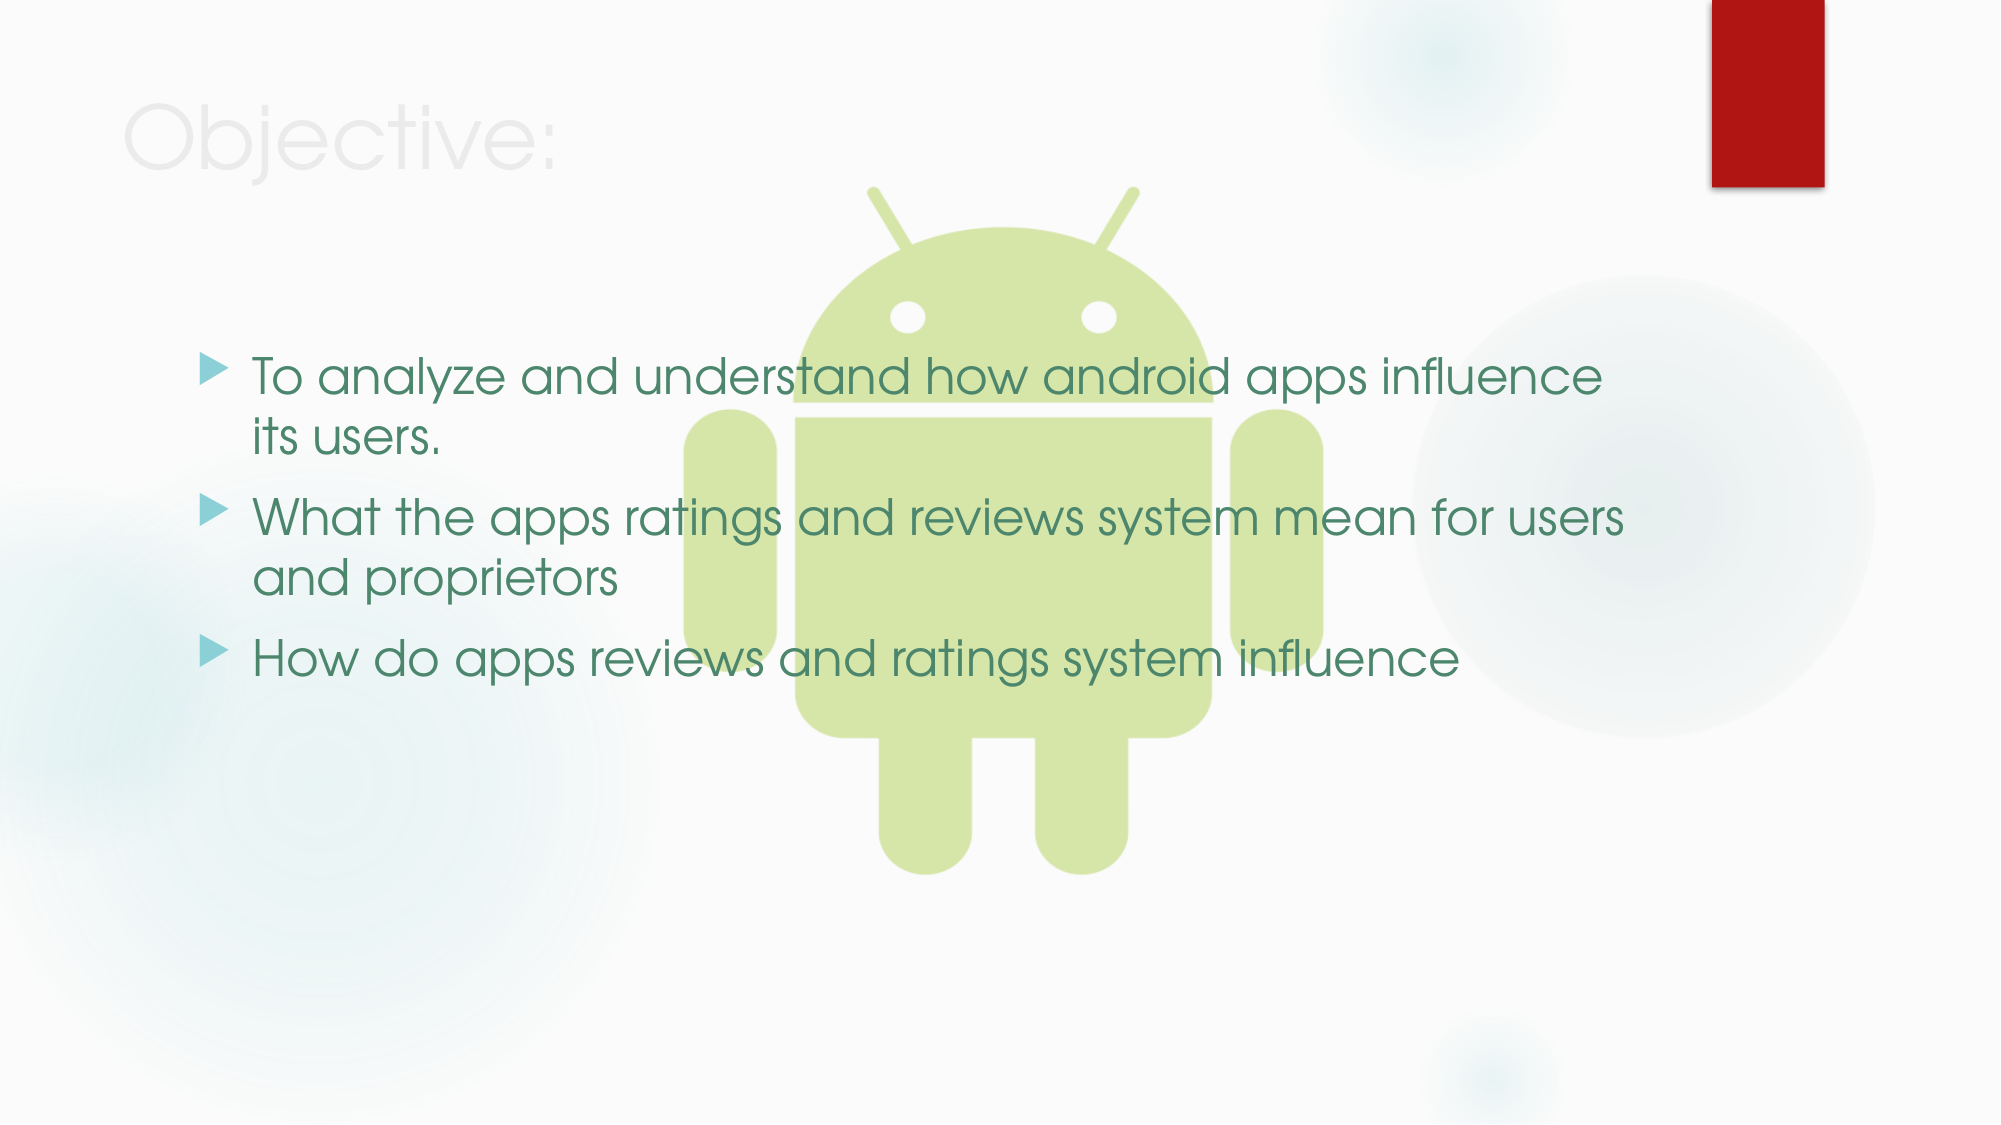

# Objective:
To analyze and understand how android apps influence its users.
What the apps ratings and reviews system mean for users and proprietors
How do apps reviews and ratings system influence